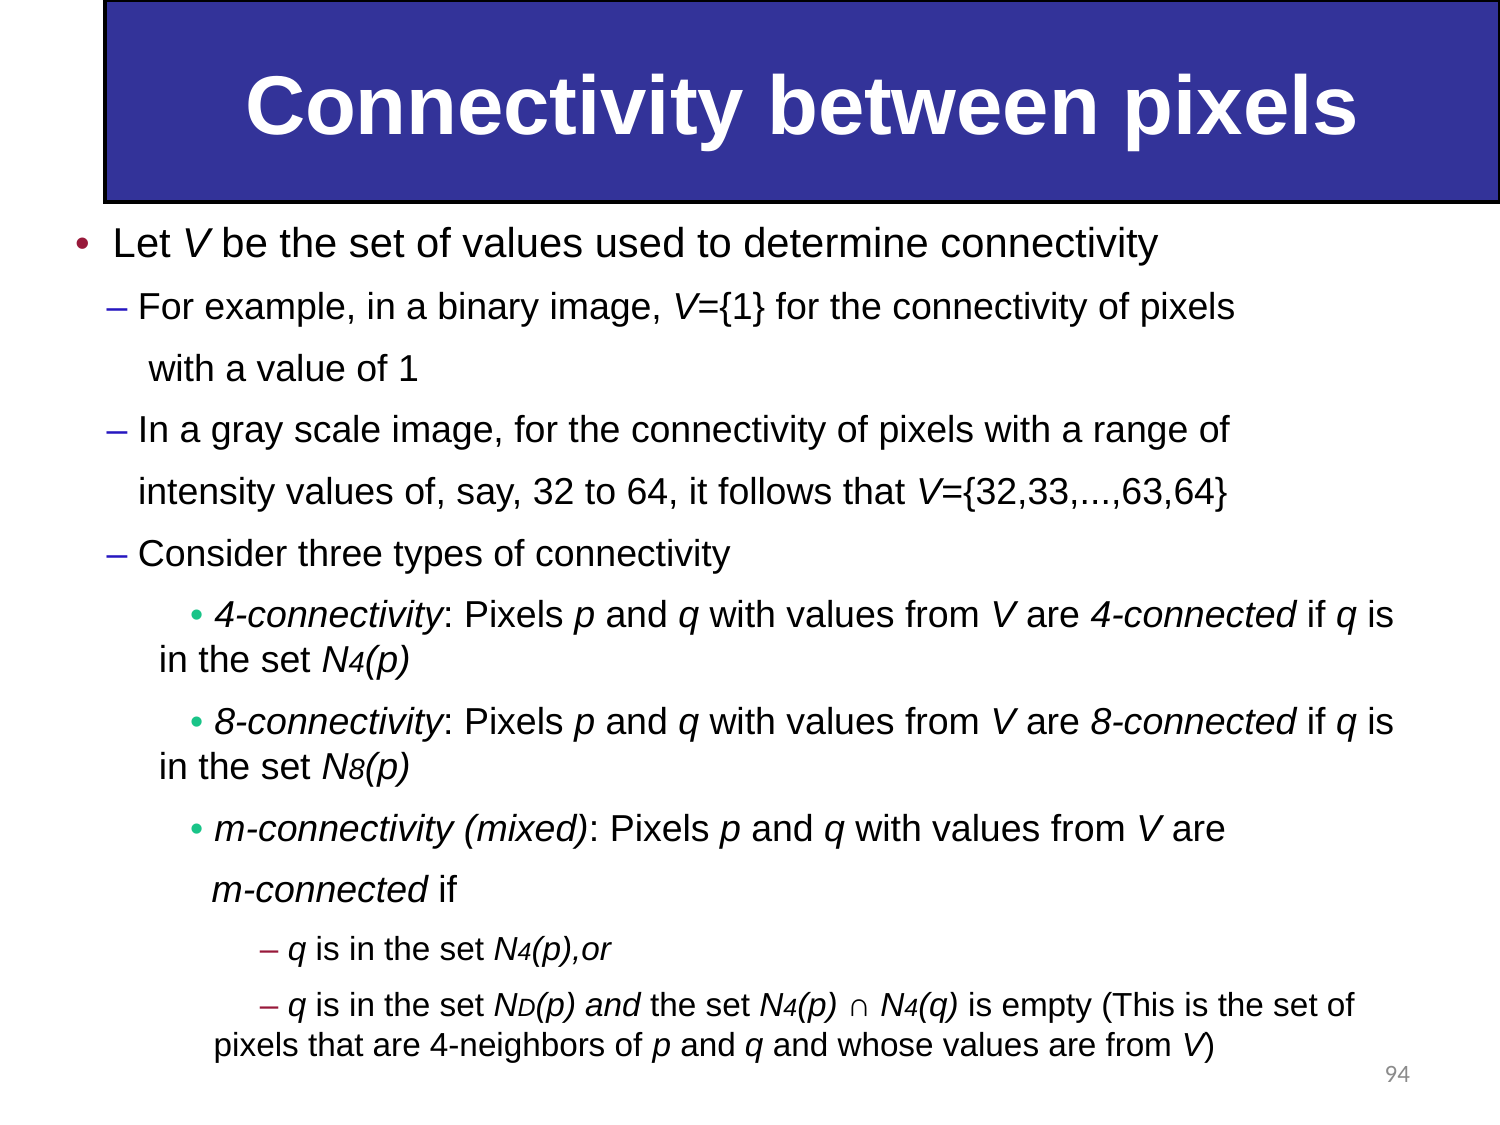

Connectivity between pixels
•  Let V be the set of values used to determine connectivity
   – For example, in a binary image, V={1} for the connectivity of pixels
       with a value of 1
   – In a gray scale image, for the connectivity of pixels with a range of
      intensity values of, say, 32 to 64, it follows that V={32,33,...,63,64}
   – Consider three types of connectivity
           • 4-connectivity: Pixels p and q with values from V are 4-connected if q is         in the set N4(p)
           • 8-connectivity: Pixels p and q with values from V are 8-connected if q is         in the set N8(p)
           • m-connectivity (mixed): Pixels p and q with values from V are
             m-connected if
                    – q is in the set N4(p),or
                    – q is in the set ND(p) and the set N4(p) ∩ N4(q) is empty (This is the set of                    pixels that are 4-neighbors of p and q and whose values are from V)
94